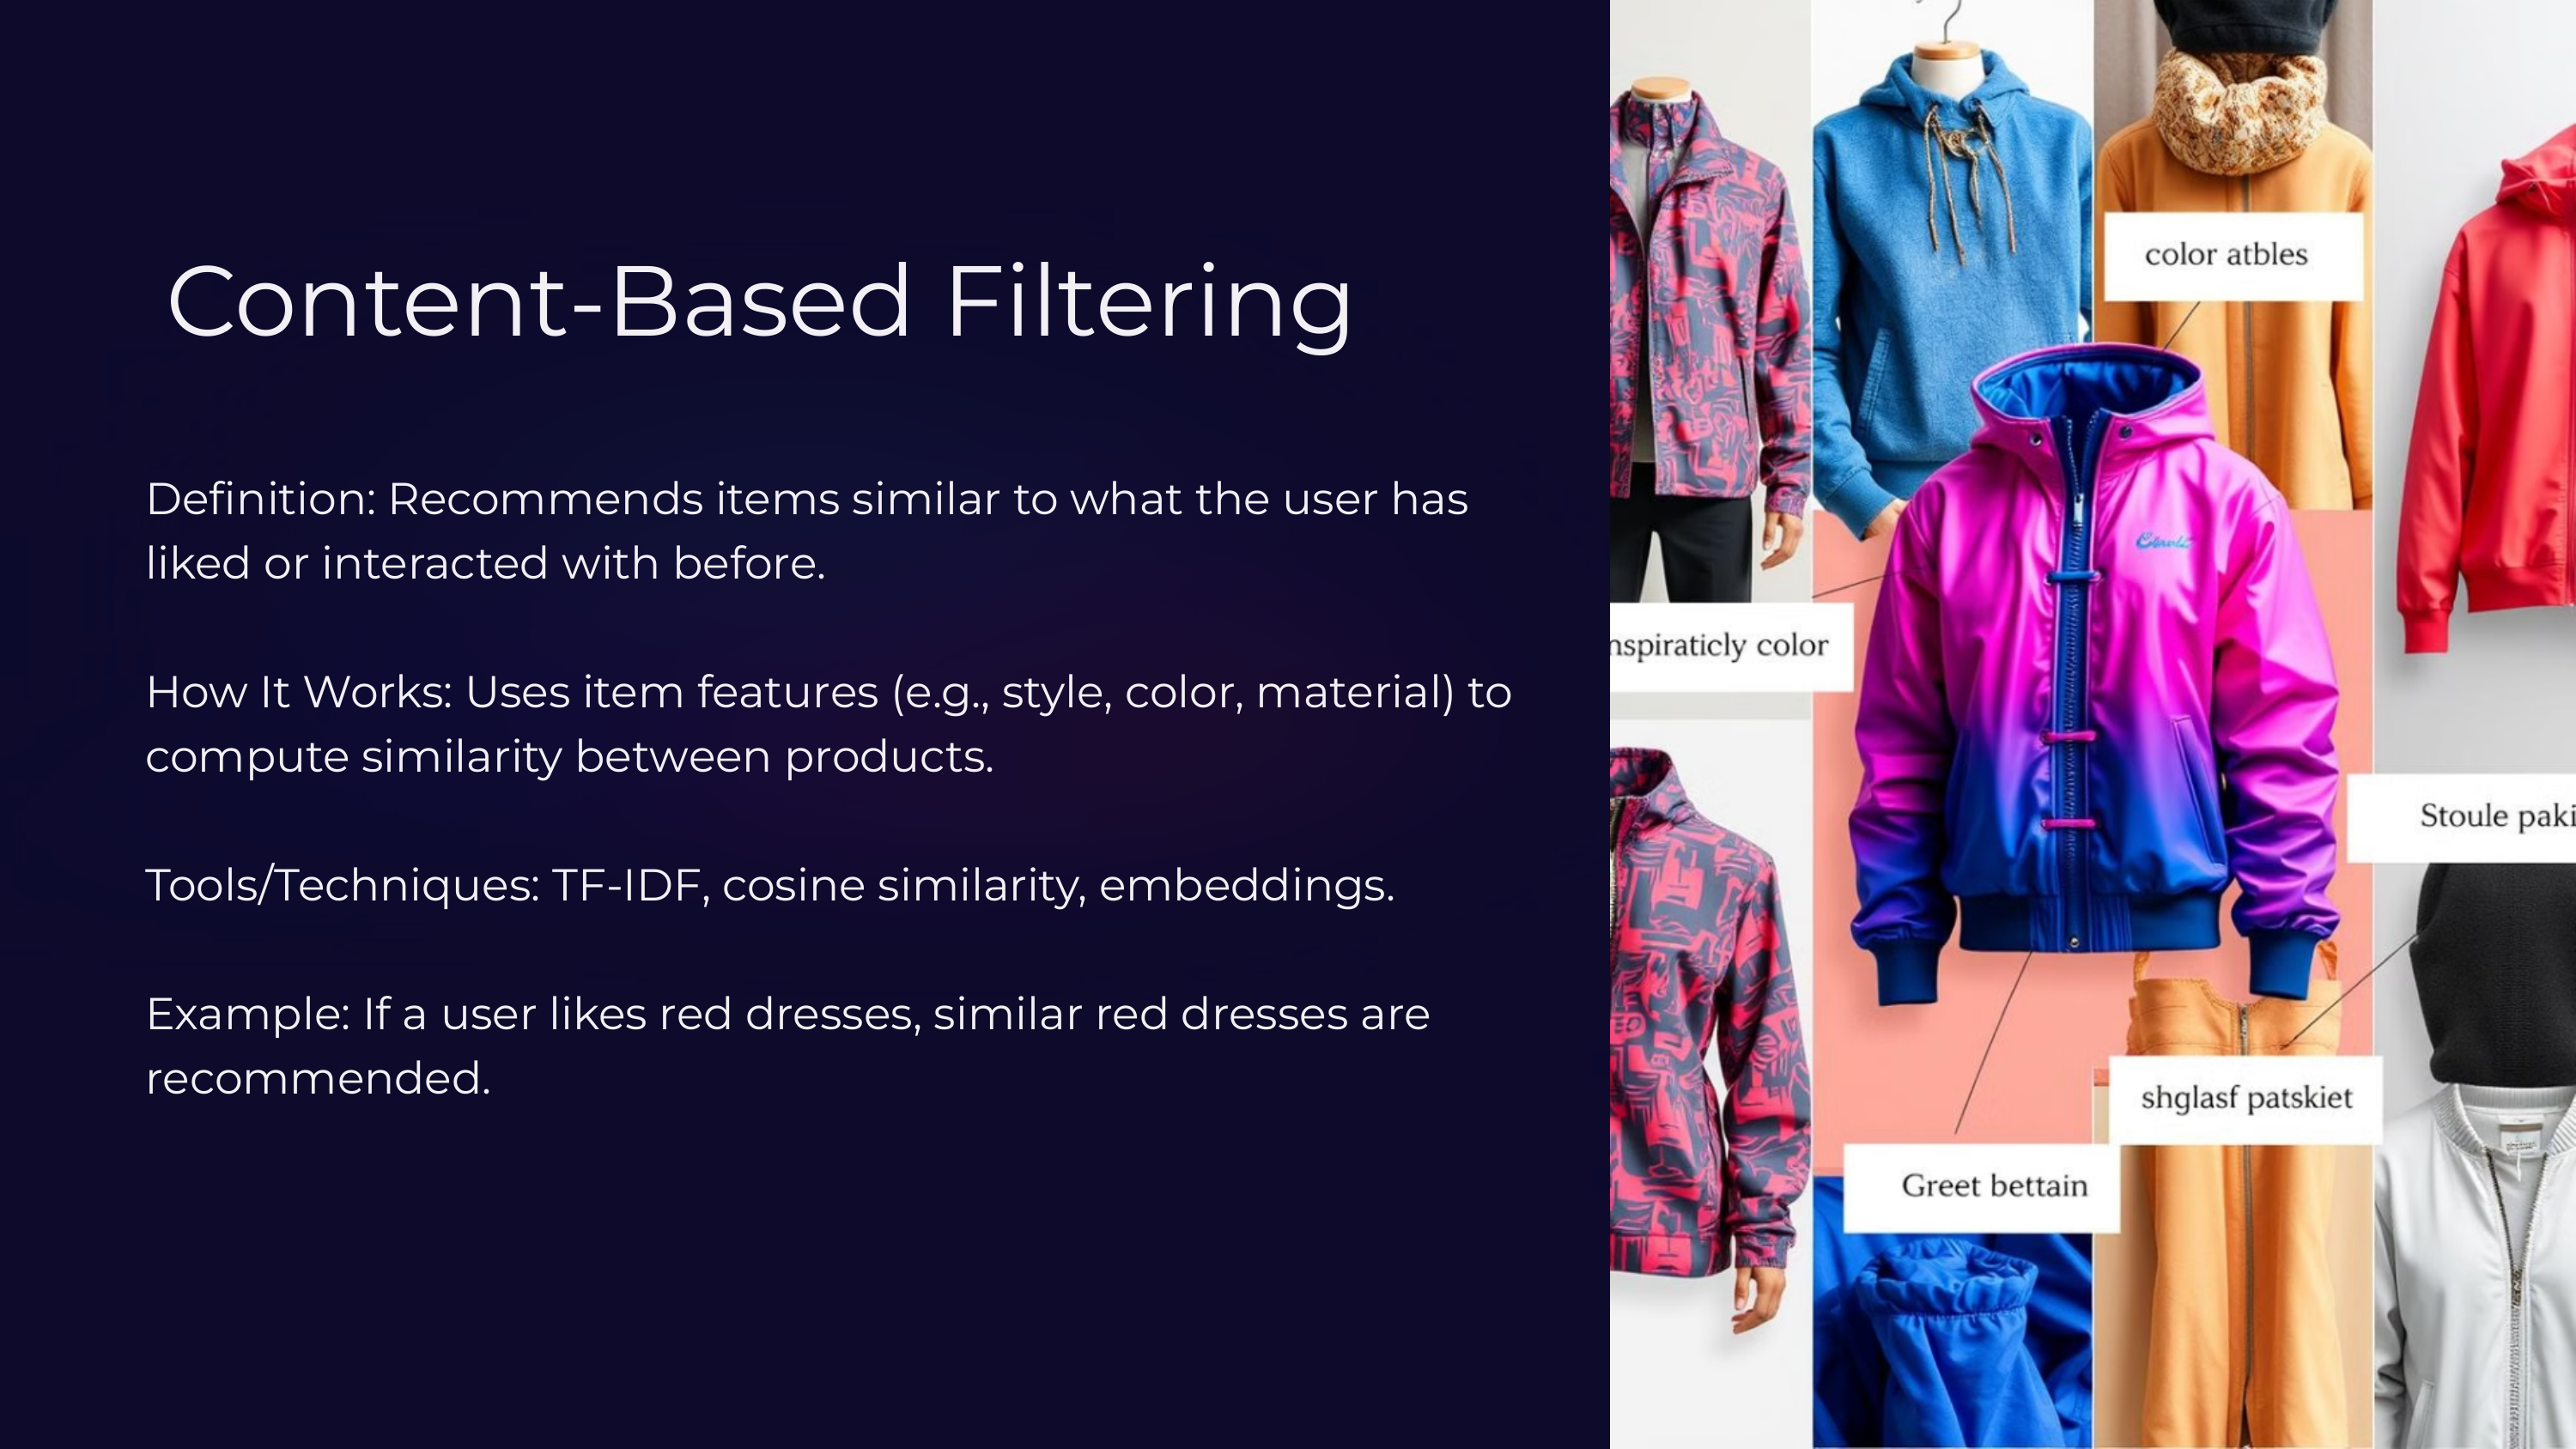

Content-Based Filtering
Definition: Recommends items similar to what the user has liked or interacted with before.

How It Works: Uses item features (e.g., style, color, material) to compute similarity between products.

Tools/Techniques: TF-IDF, cosine similarity, embeddings.

Example: If a user likes red dresses, similar red dresses are recommended.